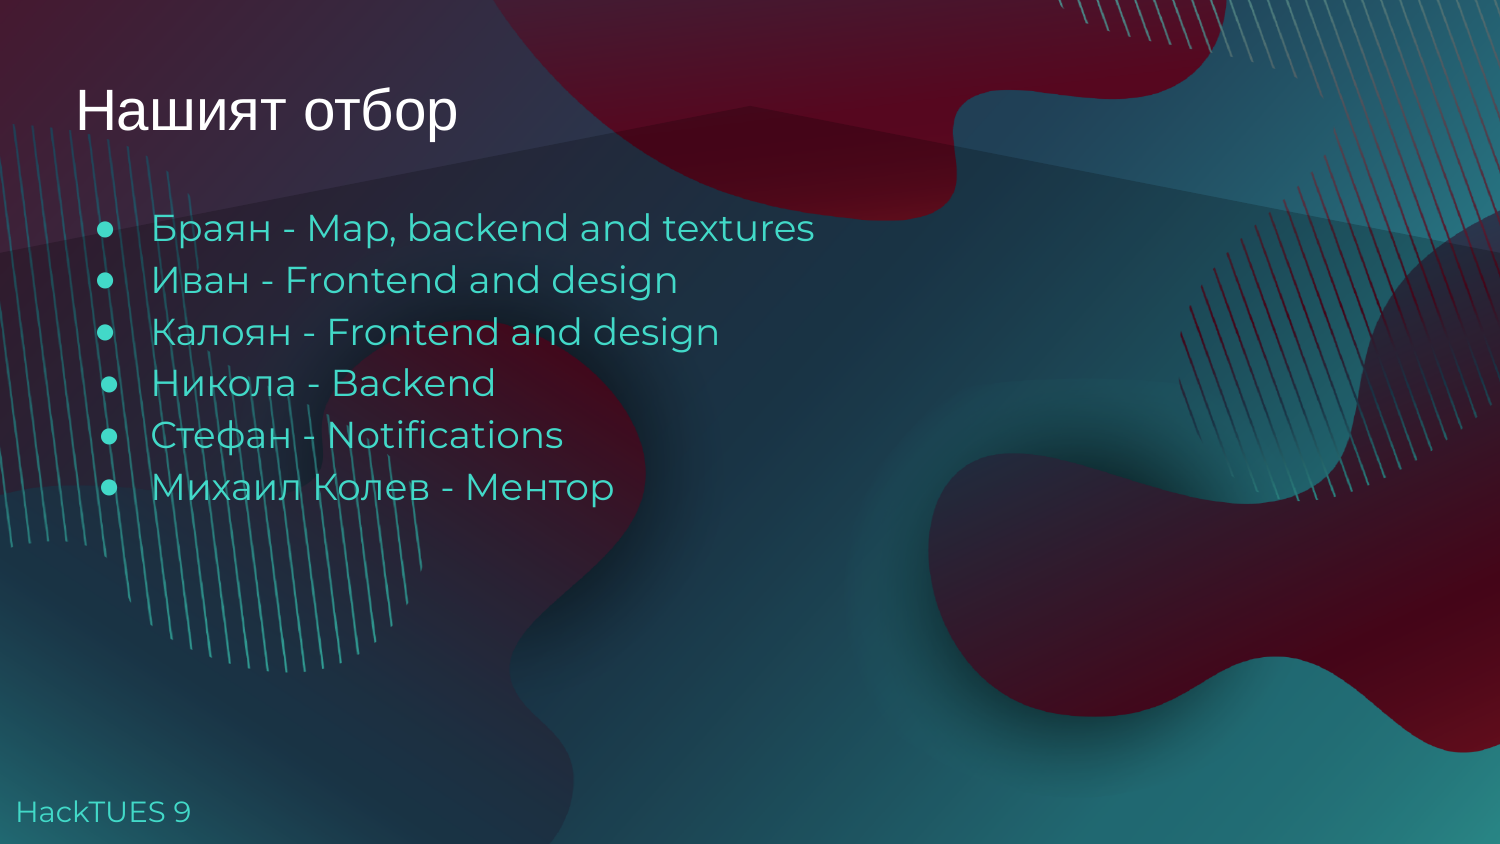

# Нашият отбор
Браян - Map, backend and textures
Иван - Frontend and design
Калоян - Frontend and design
Никола - Backend
Стефан - Notifications
Михаил Колев - Ментор